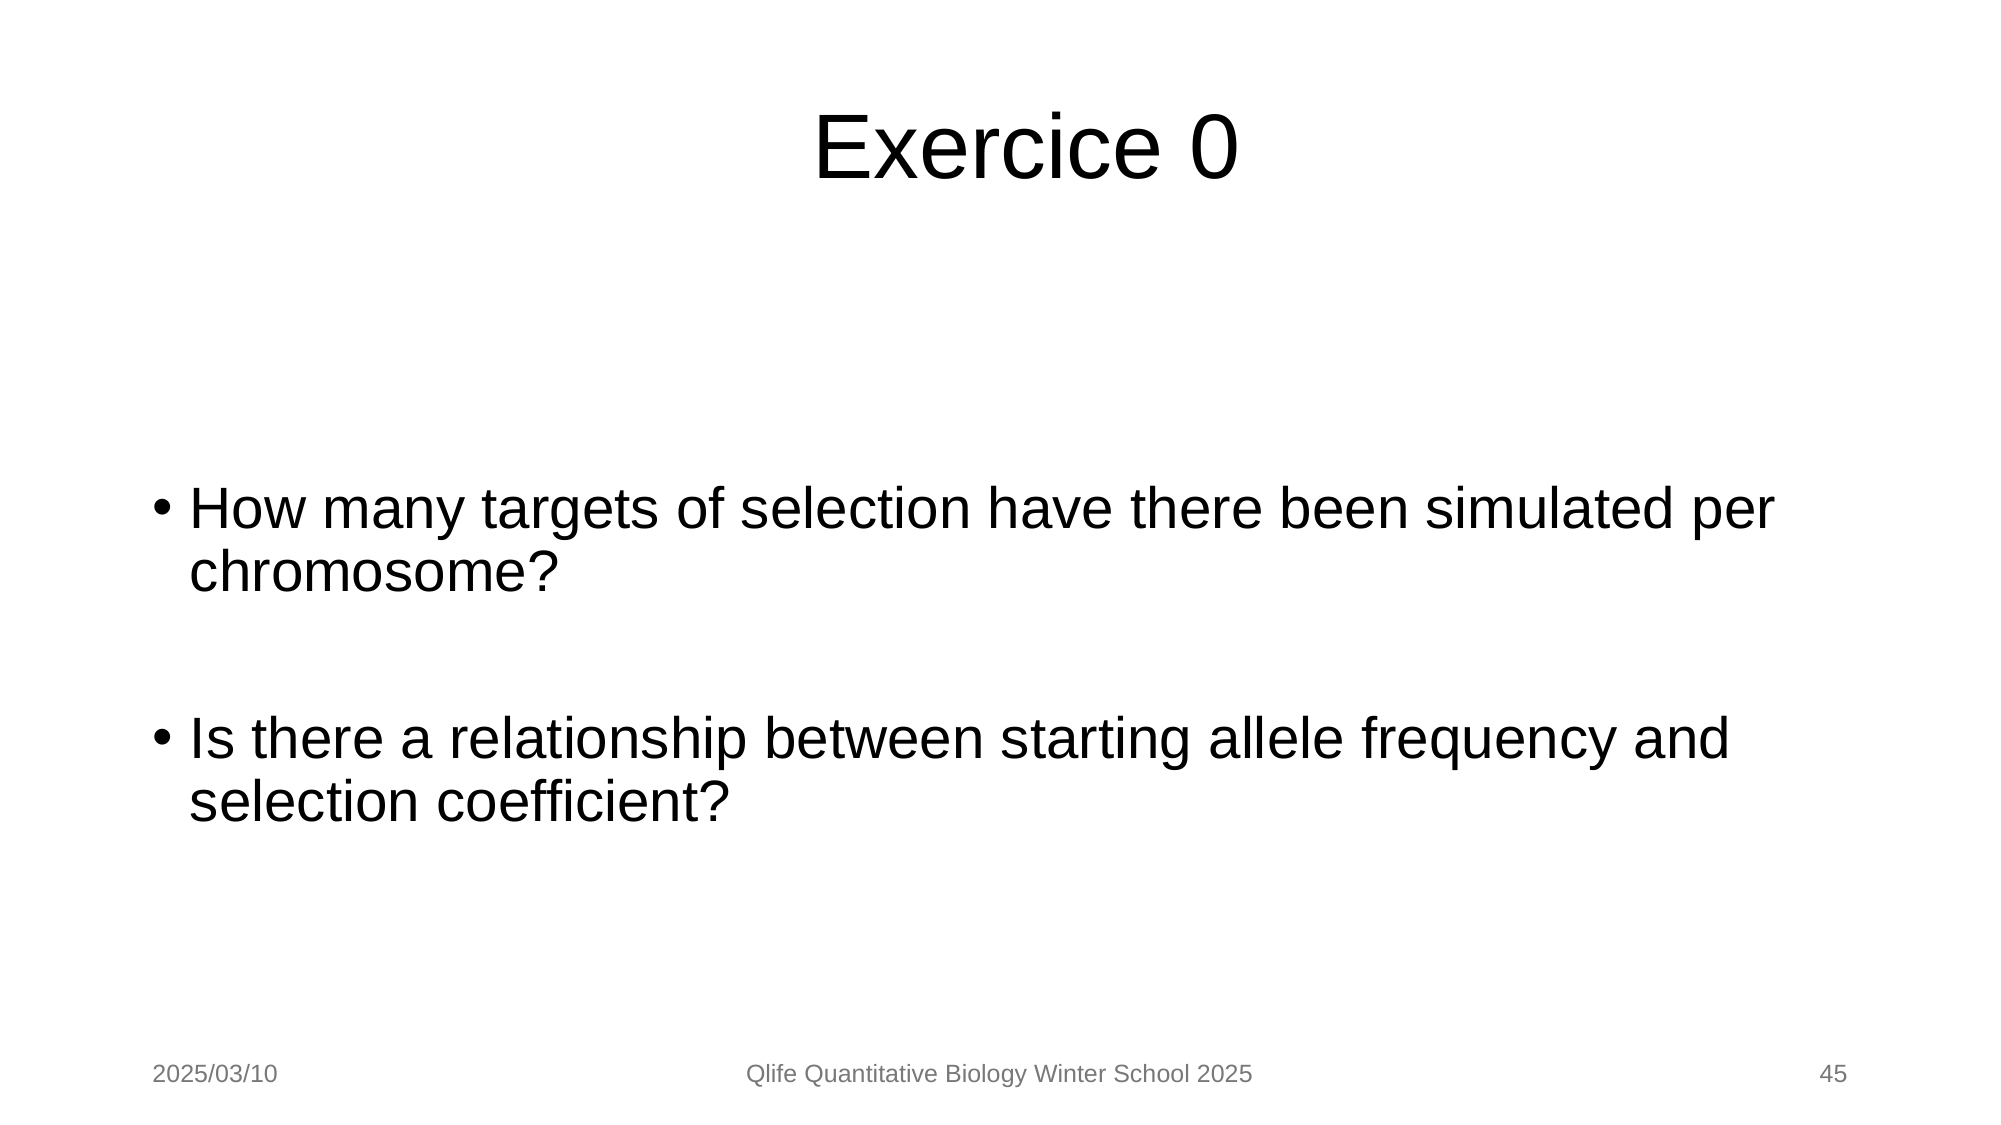

# Exercice 0
How many targets of selection have there been simulated per chromosome?

Is there a relationship between starting allele frequency and selection coefficient?
2025/03/10
Qlife Quantitative Biology Winter School 2025
45